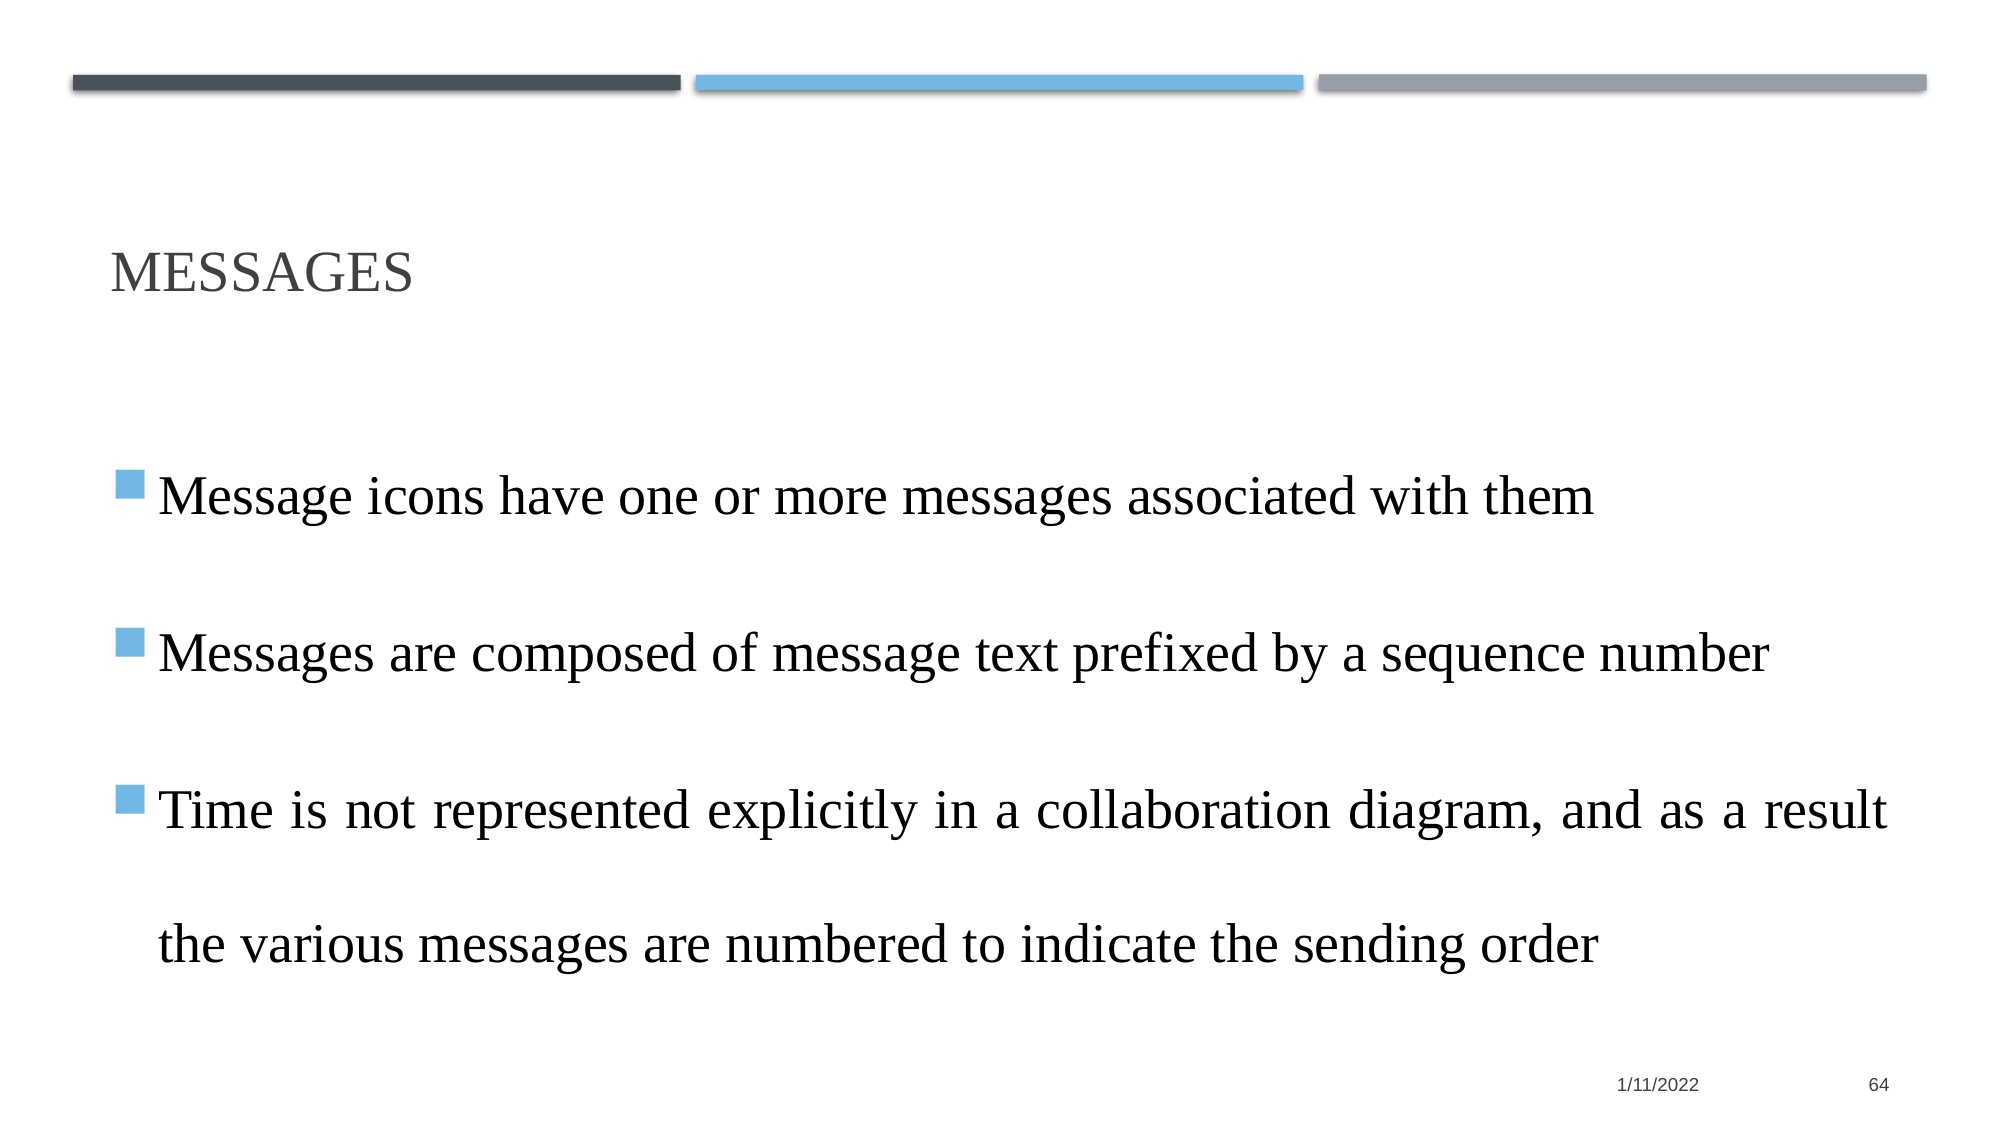

# Messages
Message icons have one or more messages associated with them
Messages are composed of message text prefixed by a sequence number
Time is not represented explicitly in a collaboration diagram, and as a result the various messages are numbered to indicate the sending order
1/11/2022
64